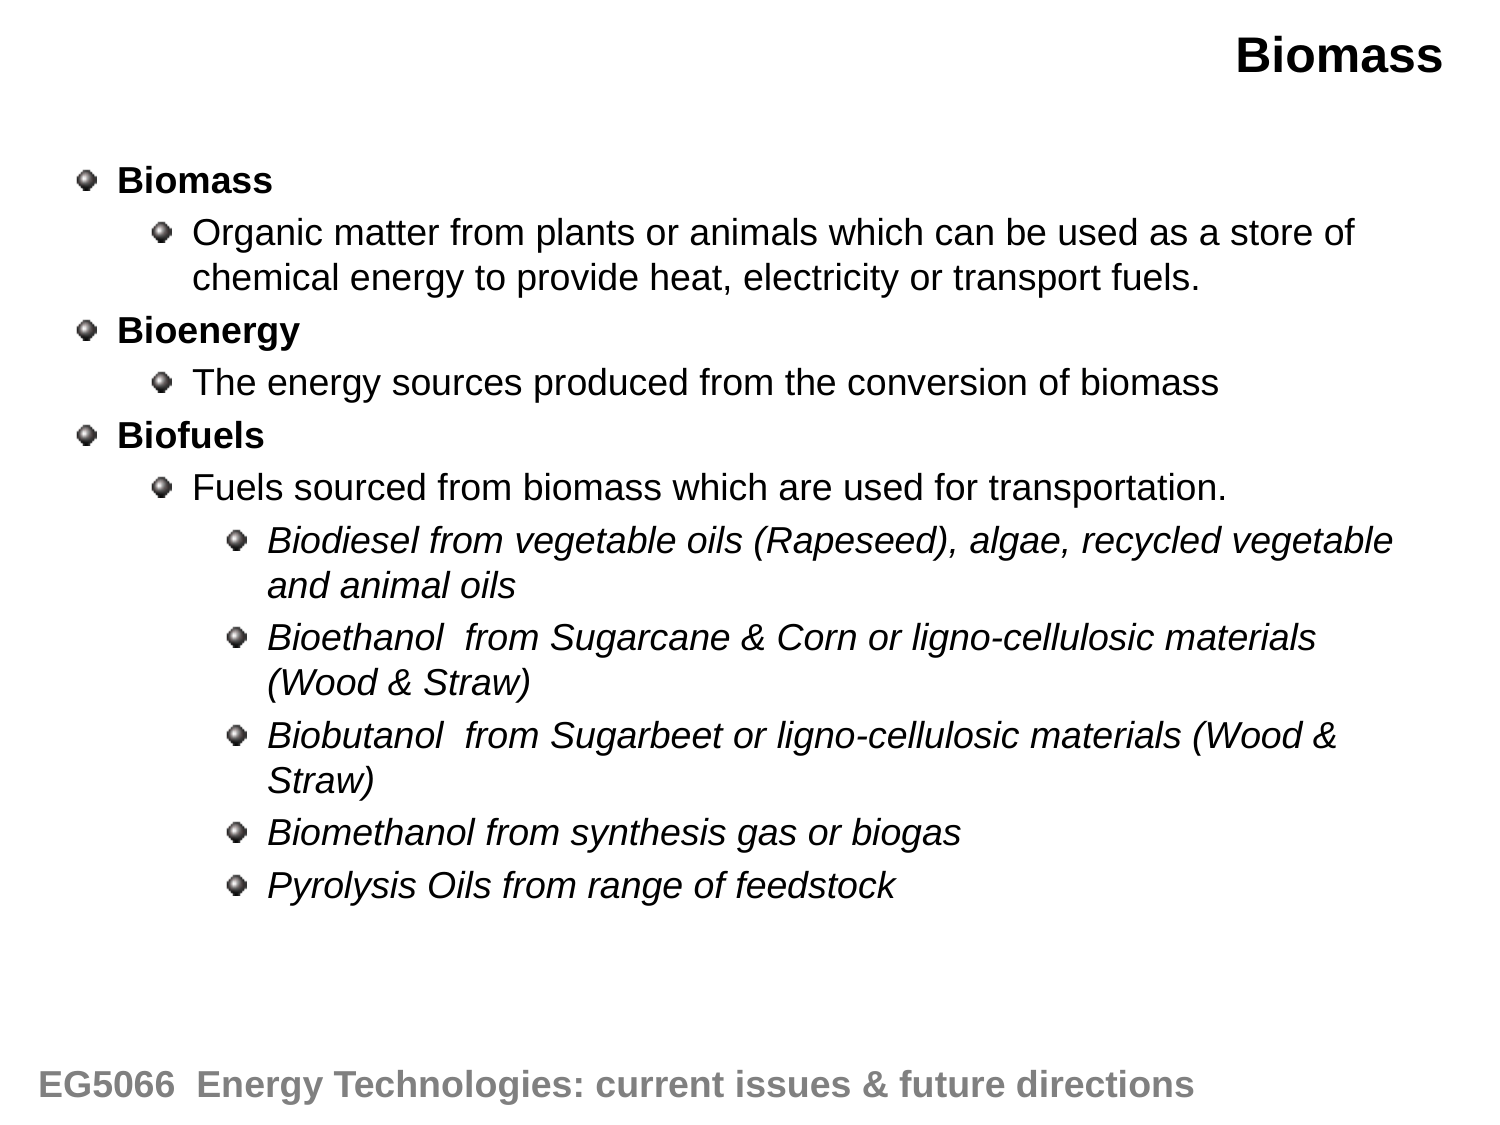

Biomass
Biomass
Organic matter from plants or animals which can be used as a store of chemical energy to provide heat, electricity or transport fuels.
Bioenergy
The energy sources produced from the conversion of biomass
Biofuels
Fuels sourced from biomass which are used for transportation.
Biodiesel from vegetable oils (Rapeseed), algae, recycled vegetable and animal oils
Bioethanol  from Sugarcane & Corn or ligno-cellulosic materials (Wood & Straw)
Biobutanol  from Sugarbeet or ligno-cellulosic materials (Wood & Straw)
Biomethanol from synthesis gas or biogas
Pyrolysis Oils from range of feedstock
EG5066  Energy Technologies: current issues & future directions